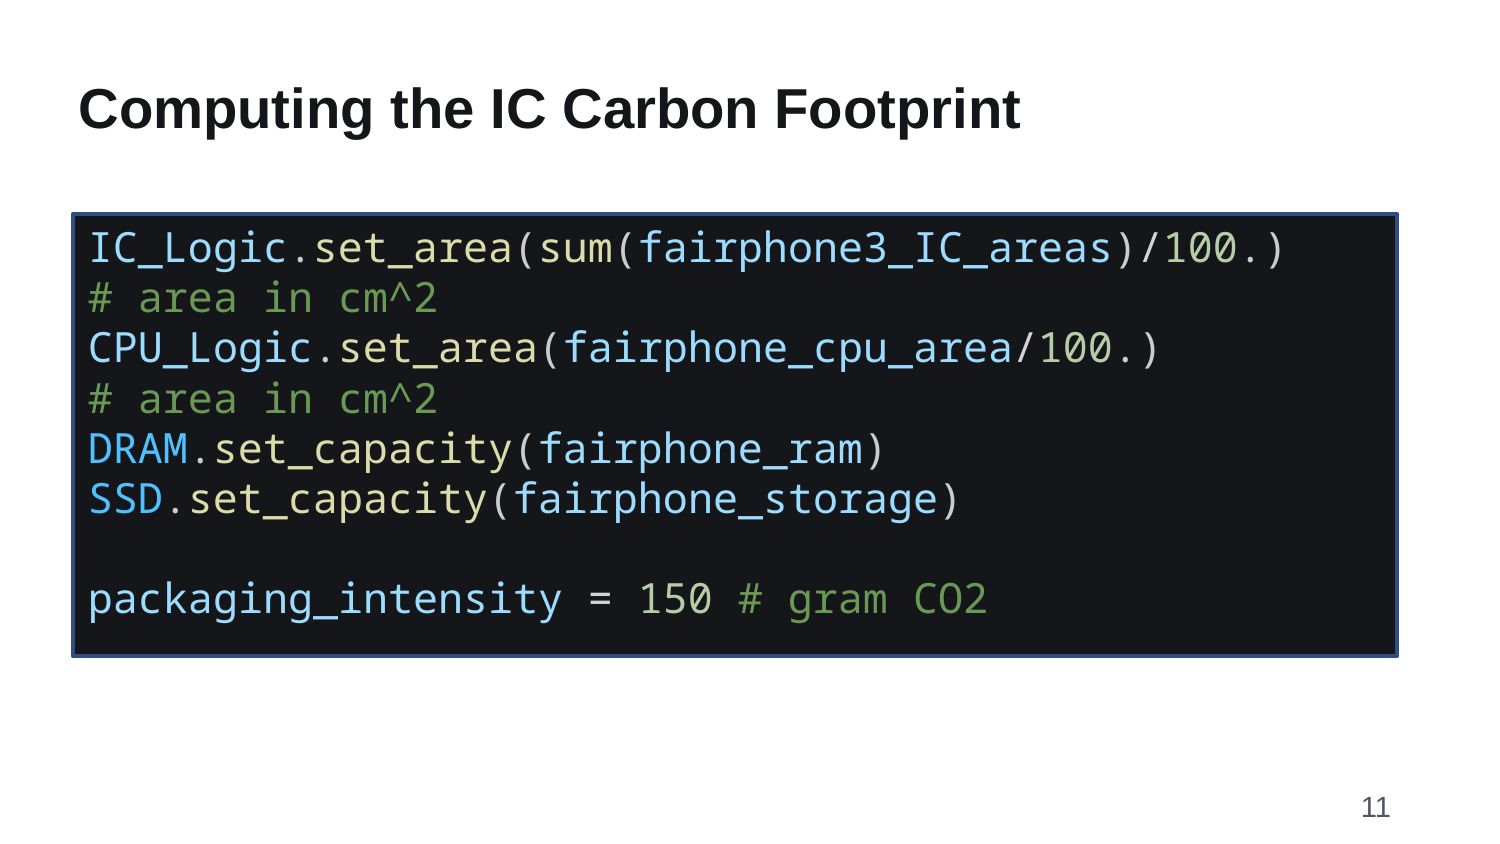

Computing the IC Carbon Footprint
IC_Logic.set_area(sum(fairphone3_IC_areas)/100.)
# area in cm^2
CPU_Logic.set_area(fairphone_cpu_area/100.)
# area in cm^2
DRAM.set_capacity(fairphone_ram)
SSD.set_capacity(fairphone_storage)

packaging_intensity = 150 # gram CO2

11